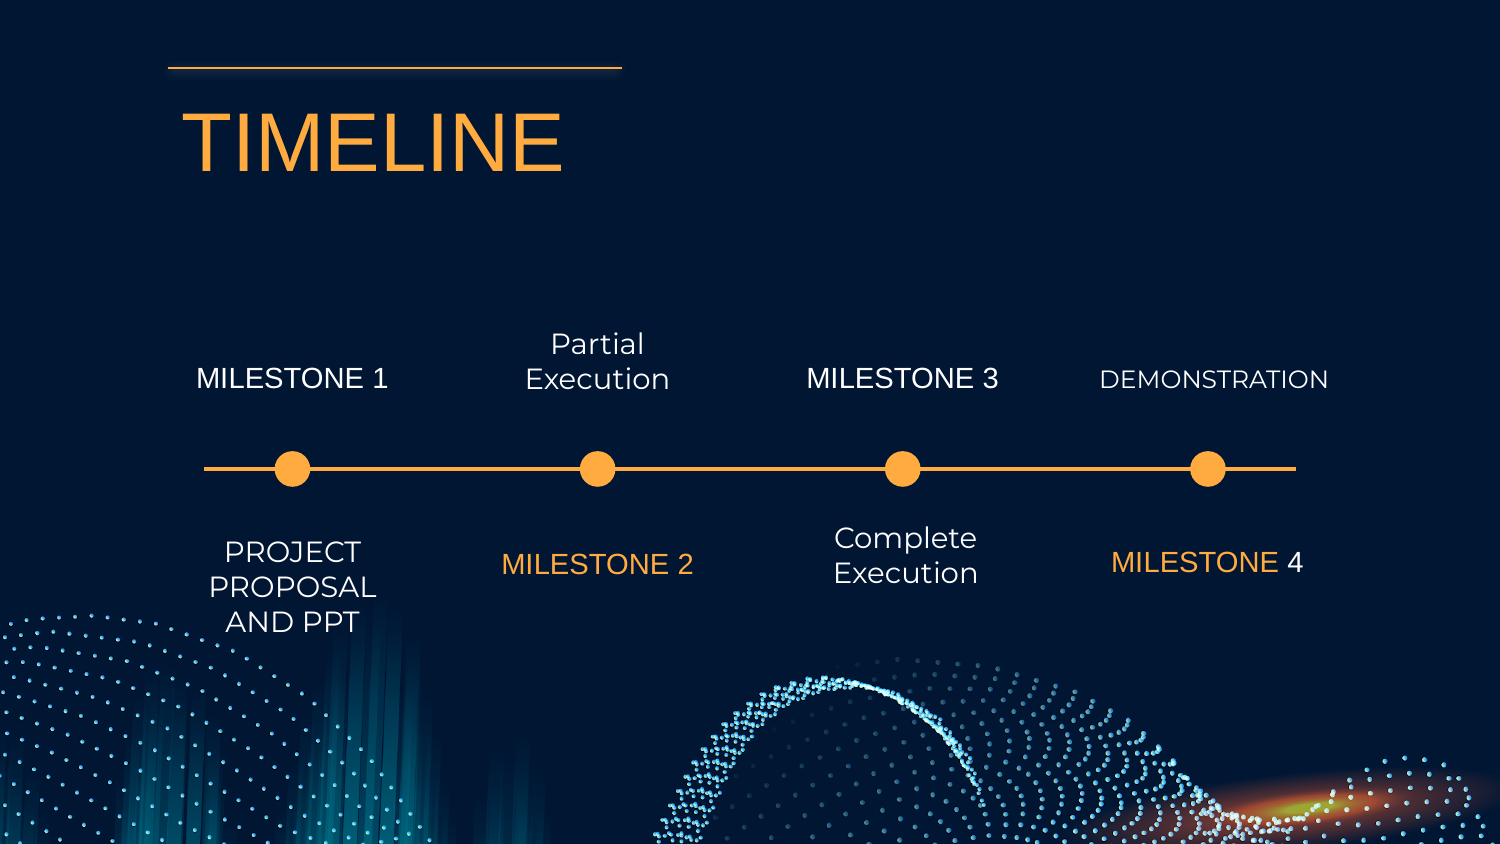

# TIMELINE
Partial Execution
MILESTONE 1
MILESTONE 3
DEMONSTRATION

Complete Execution
PROJECT PROPOSAL AND PPT
MILESTONE 4
MILESTONE 2